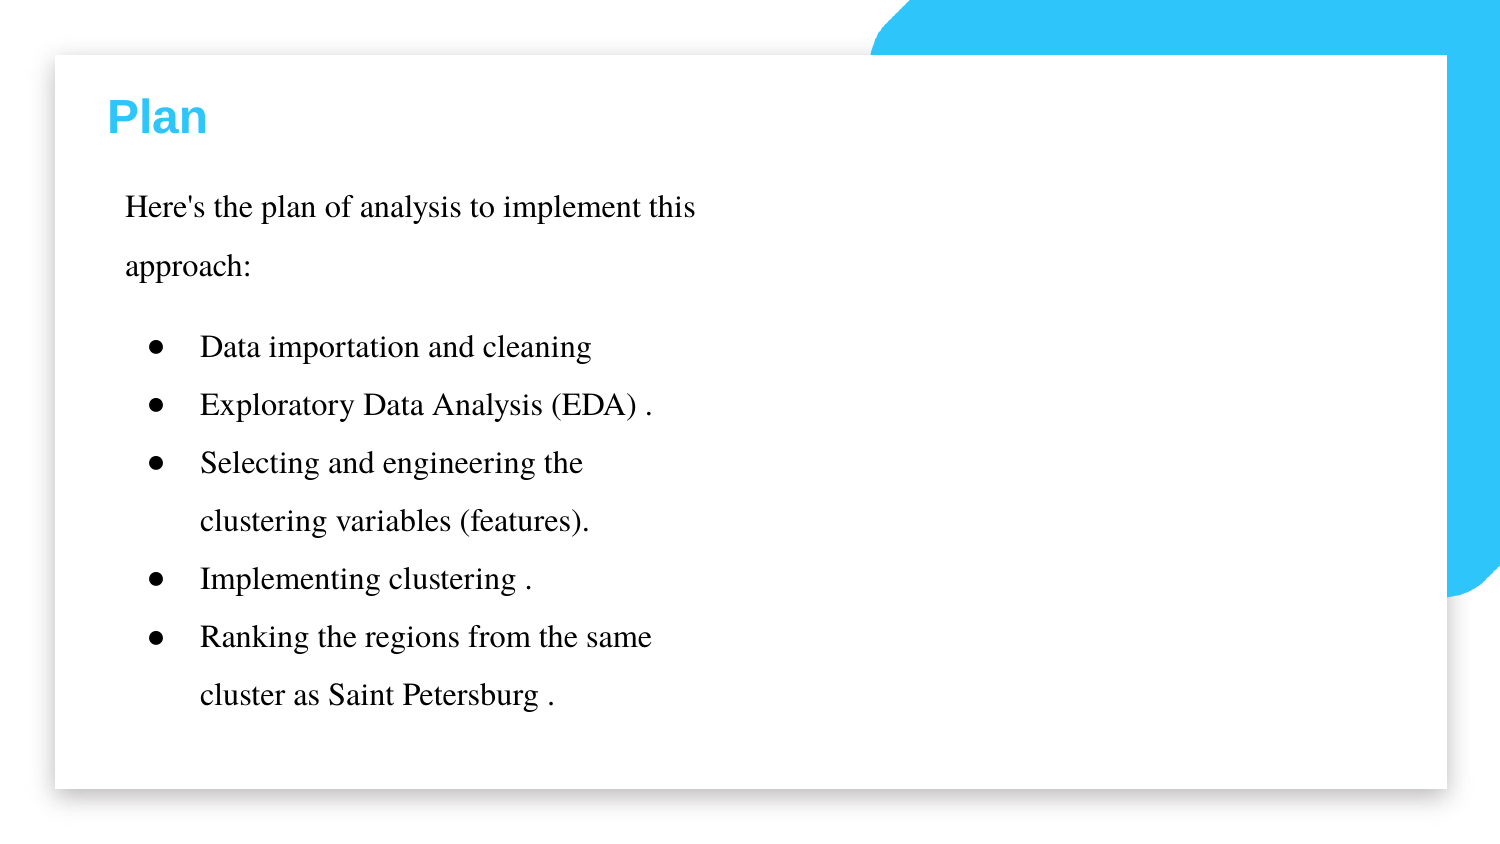

Plan

Here's the plan of analysis to implement this approach:
Data importation and cleaning
Exploratory Data Analysis (EDA) .
Selecting and engineering the clustering variables (features).
Implementing clustering .
Ranking the regions from the same cluster as Saint Petersburg .